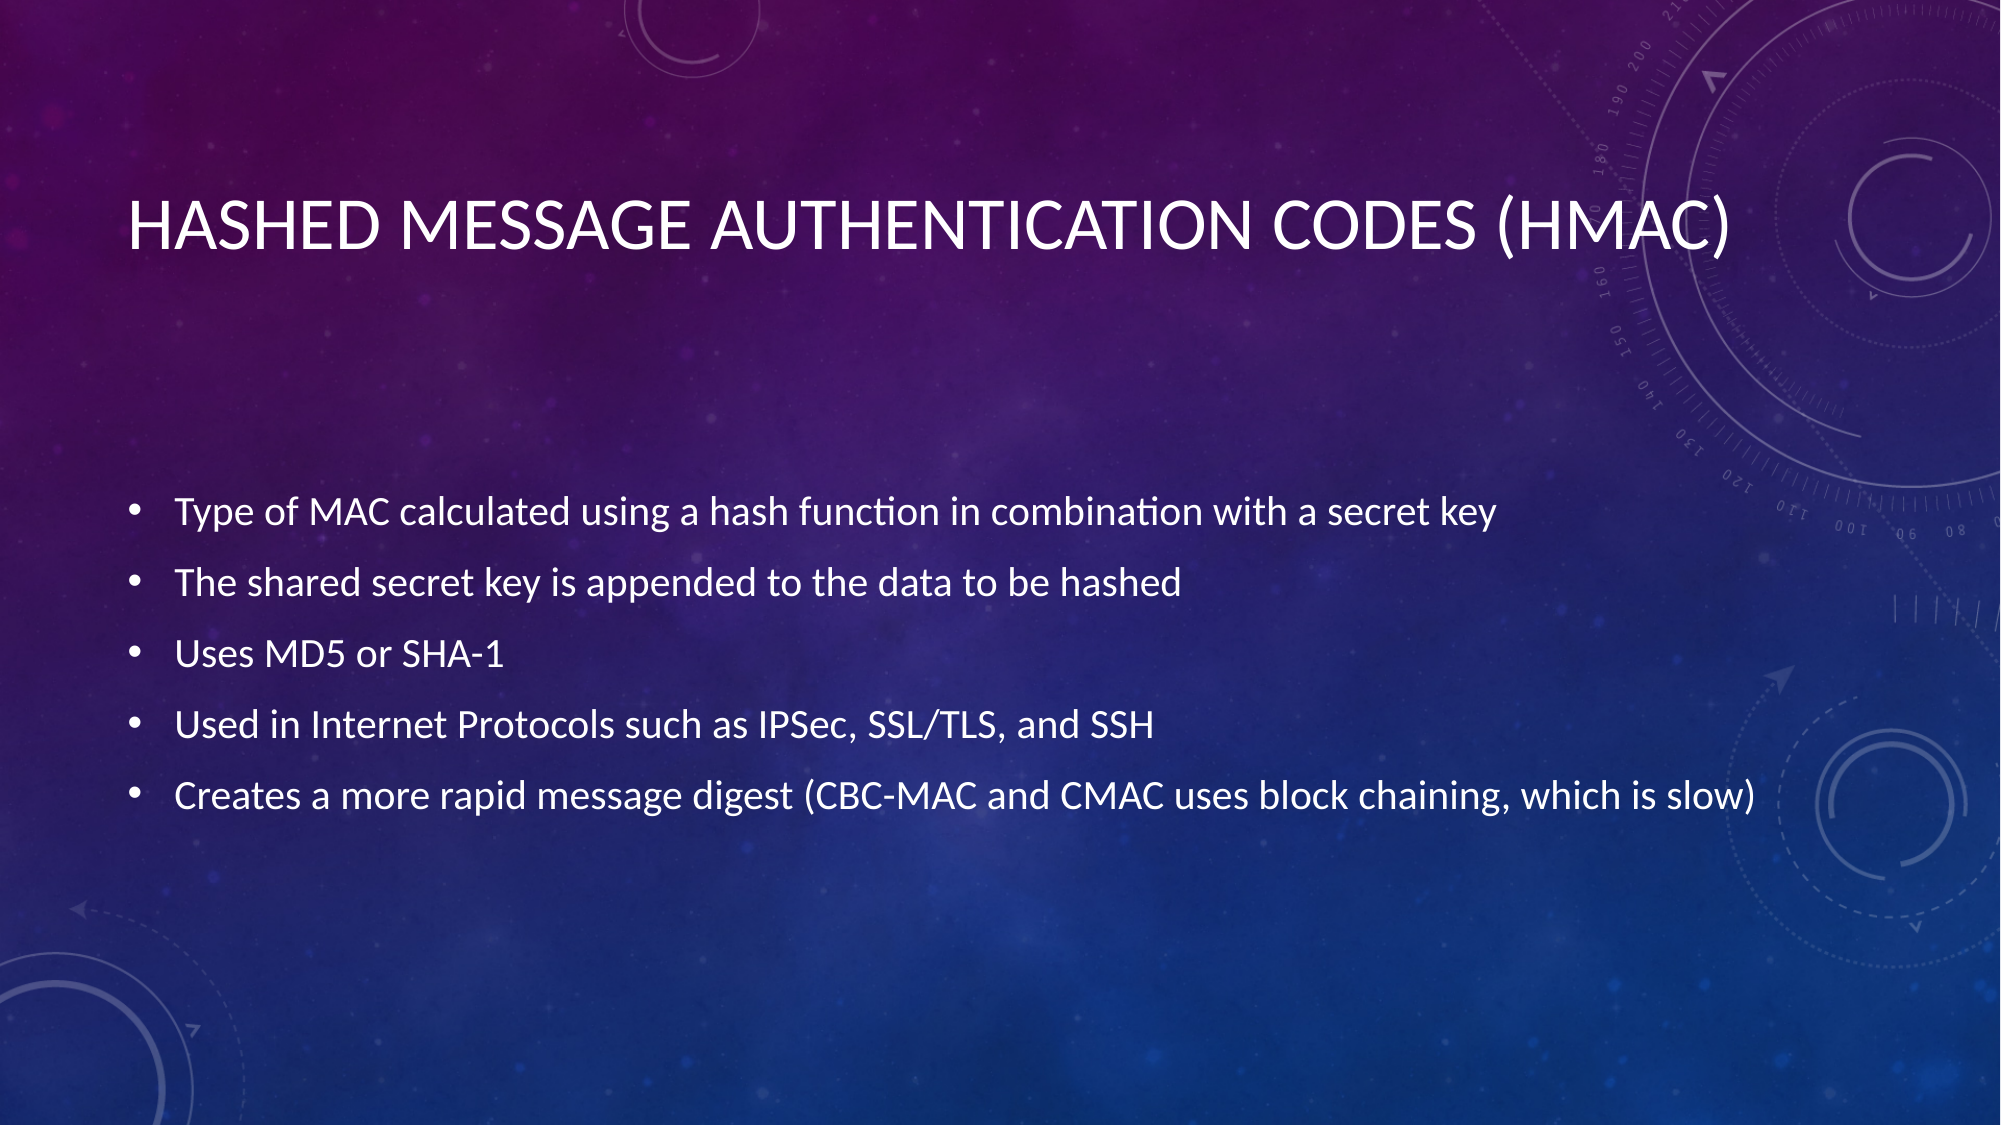

# Hashed Message Authentication Codes (HMAC)
Type of MAC calculated using a hash function in combination with a secret key
The shared secret key is appended to the data to be hashed
Uses MD5 or SHA-1
Used in Internet Protocols such as IPSec, SSL/TLS, and SSH
Creates a more rapid message digest (CBC-MAC and CMAC uses block chaining, which is slow)